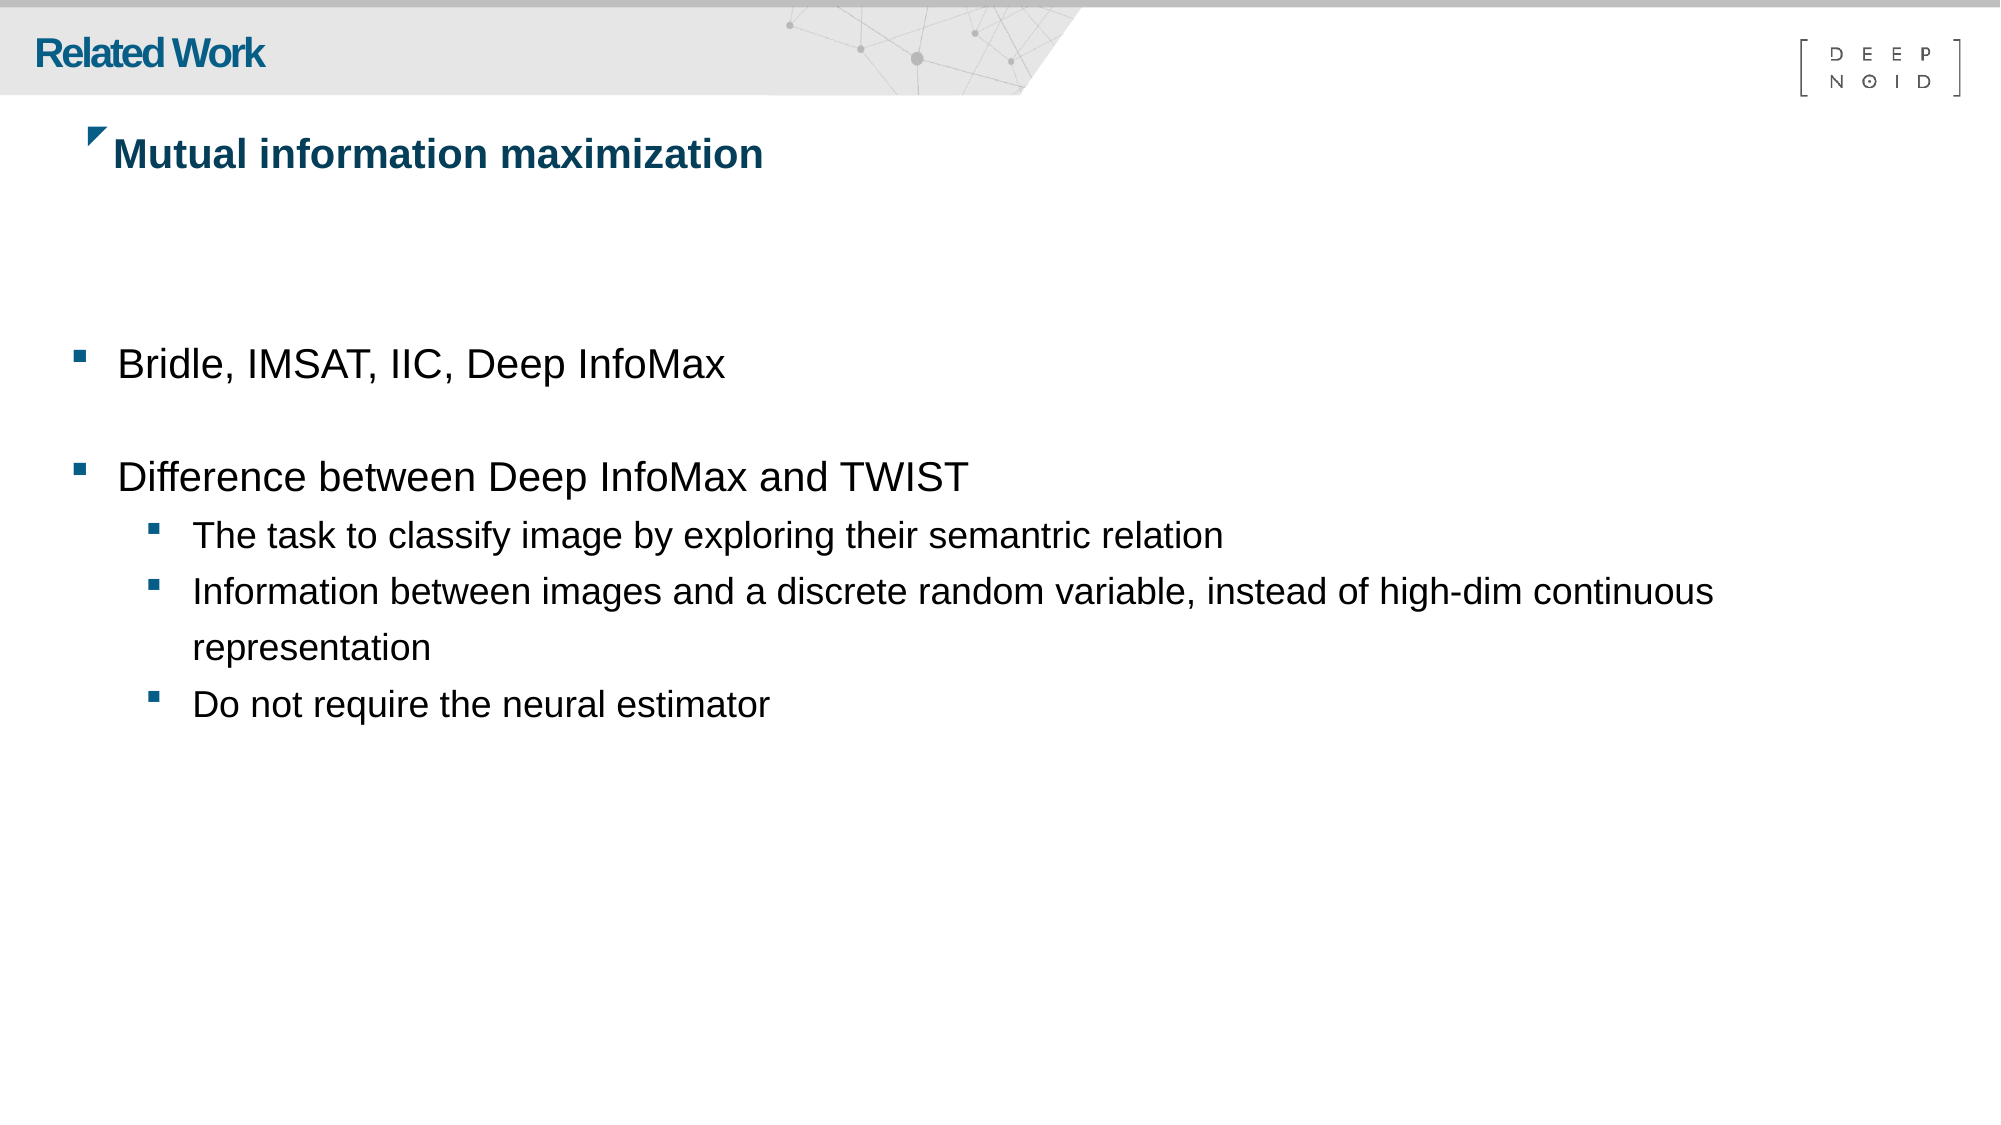

Related Work
Mutual information maximization

Bridle, IMSAT, IIC, Deep InfoMax

Difference between Deep InfoMax and TWIST
The task to classify image by exploring their semantric relation
Information between images and a discrete random variable, instead of high-dim continuous representation
Do not require the neural estimator